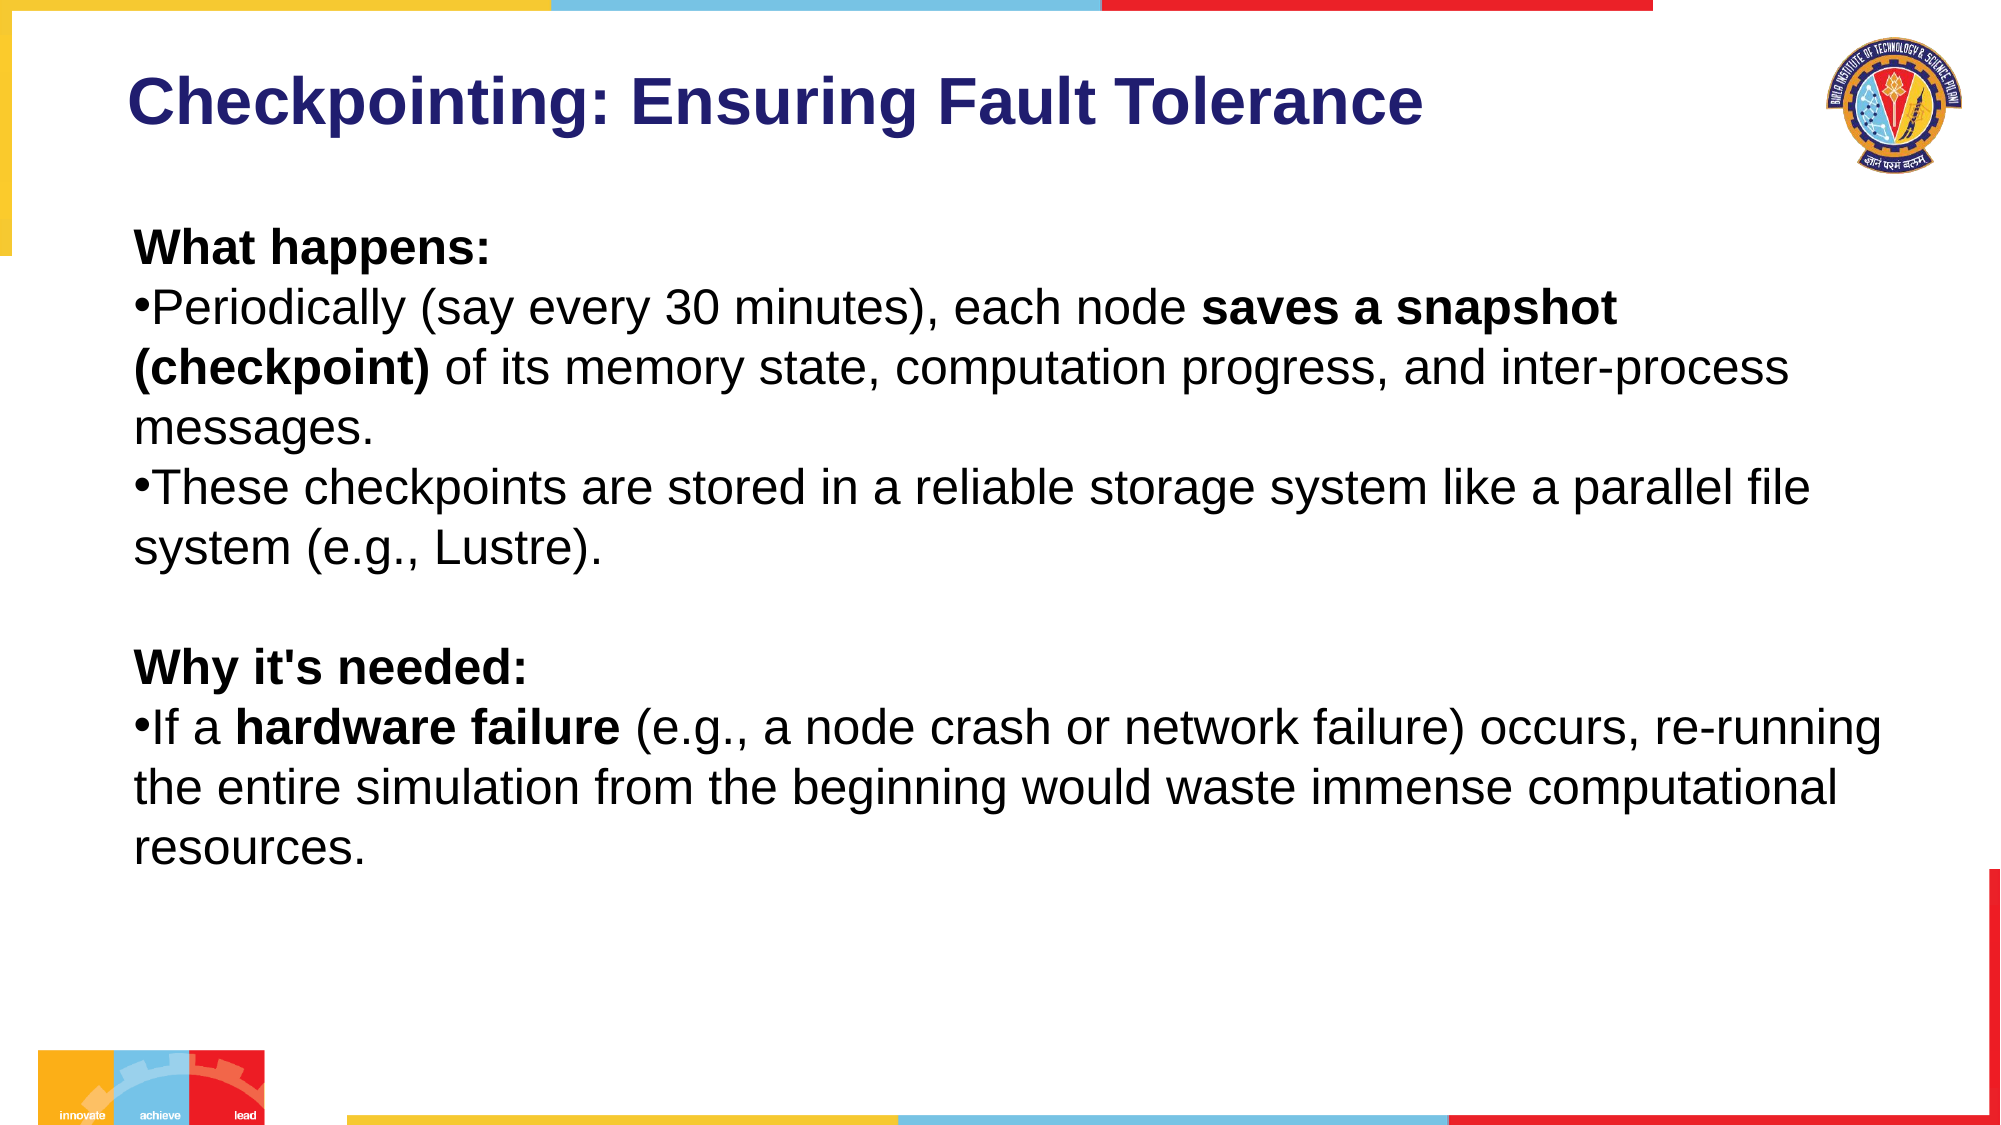

# Checkpointing: Ensuring Fault Tolerance
What happens:
Periodically (say every 30 minutes), each node saves a snapshot (checkpoint) of its memory state, computation progress, and inter-process messages.
These checkpoints are stored in a reliable storage system like a parallel file system (e.g., Lustre).

Why it's needed:
If a hardware failure (e.g., a node crash or network failure) occurs, re-running the entire simulation from the beginning would waste immense computational resources.